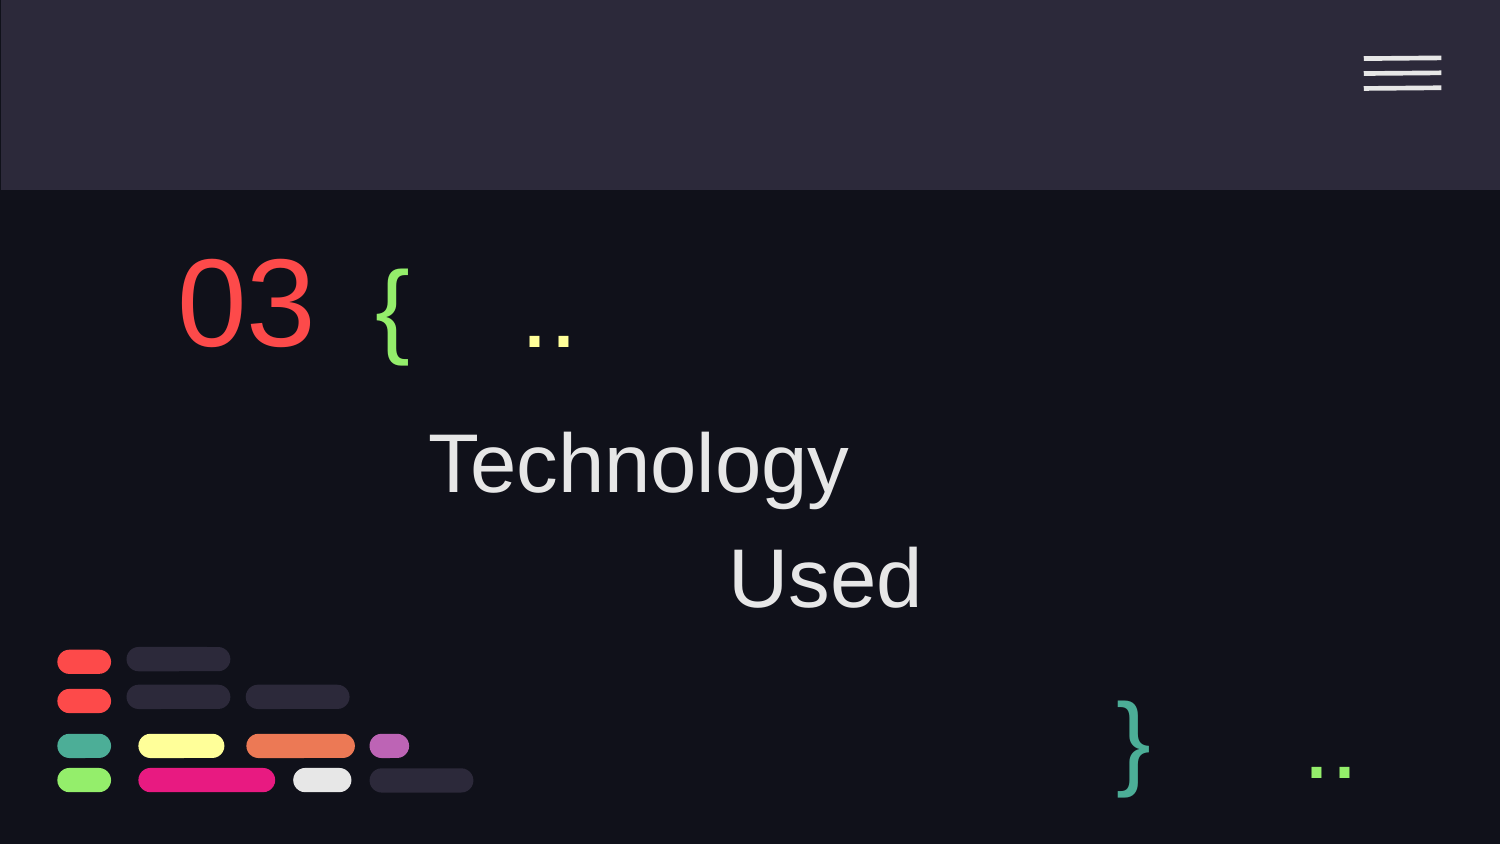

03
{
..
# Technology
Used

}
..